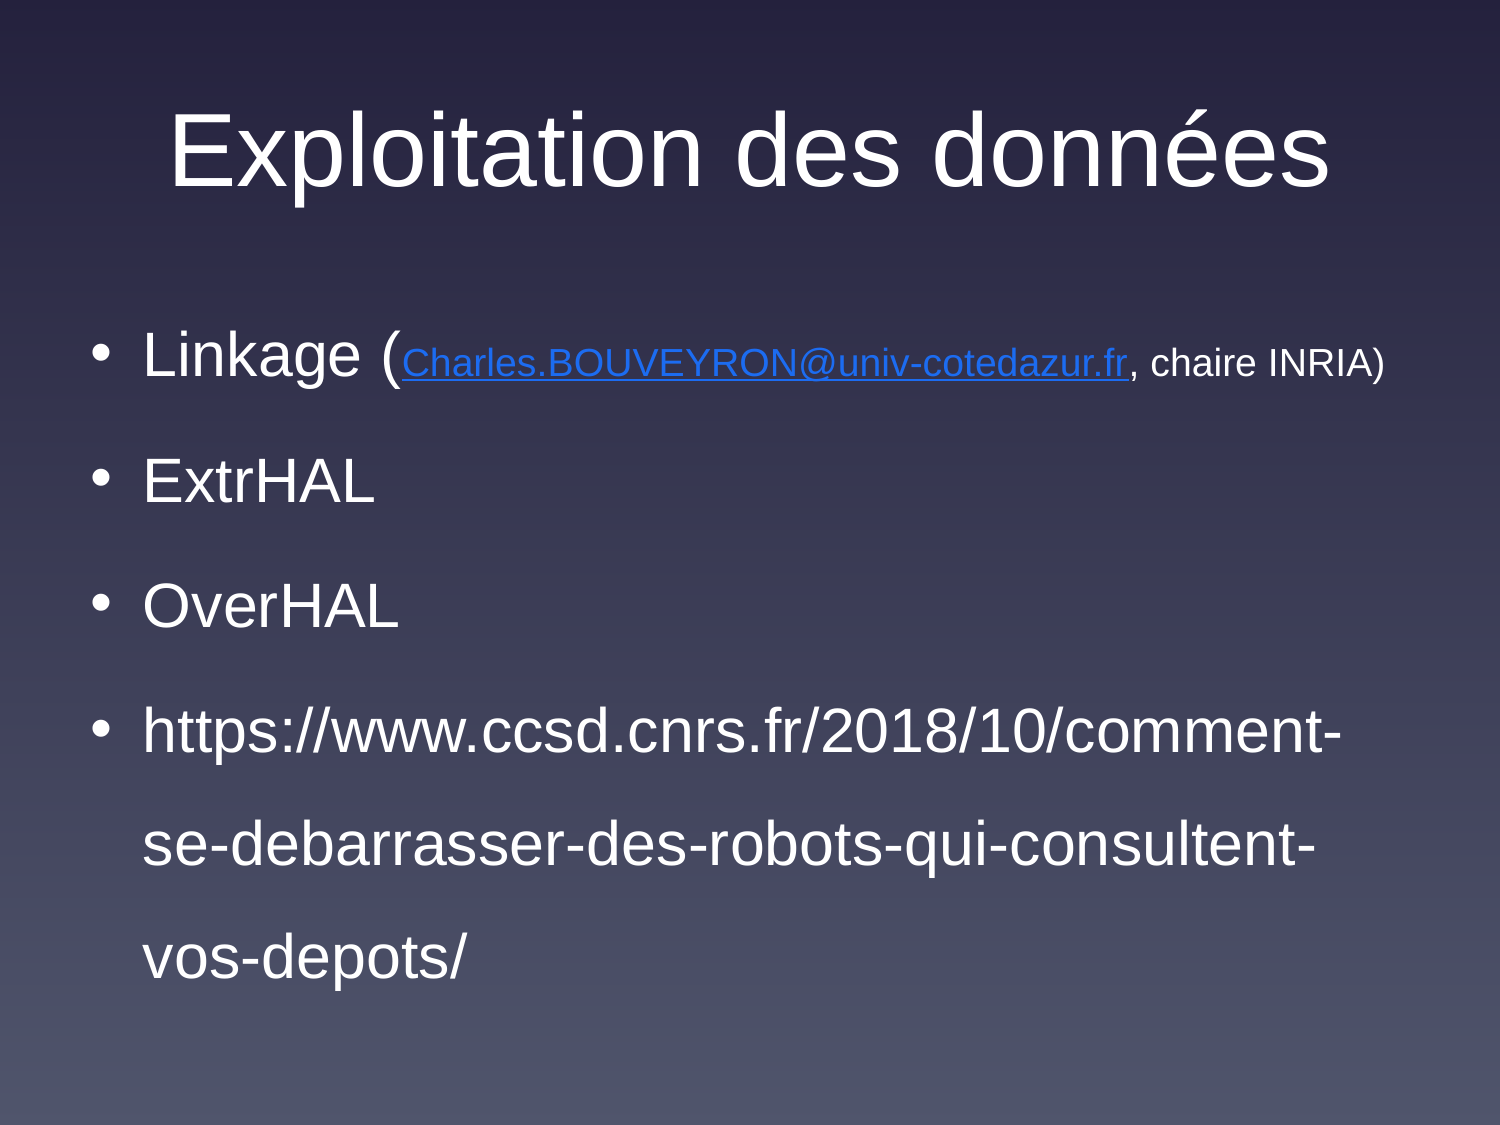

# Exploitation des données
Linkage (Charles.BOUVEYRON@univ-cotedazur.fr, chaire INRIA)
ExtrHAL
OverHAL
https://www.ccsd.cnrs.fr/2018/10/comment-se-debarrasser-des-robots-qui-consultent-vos-depots/